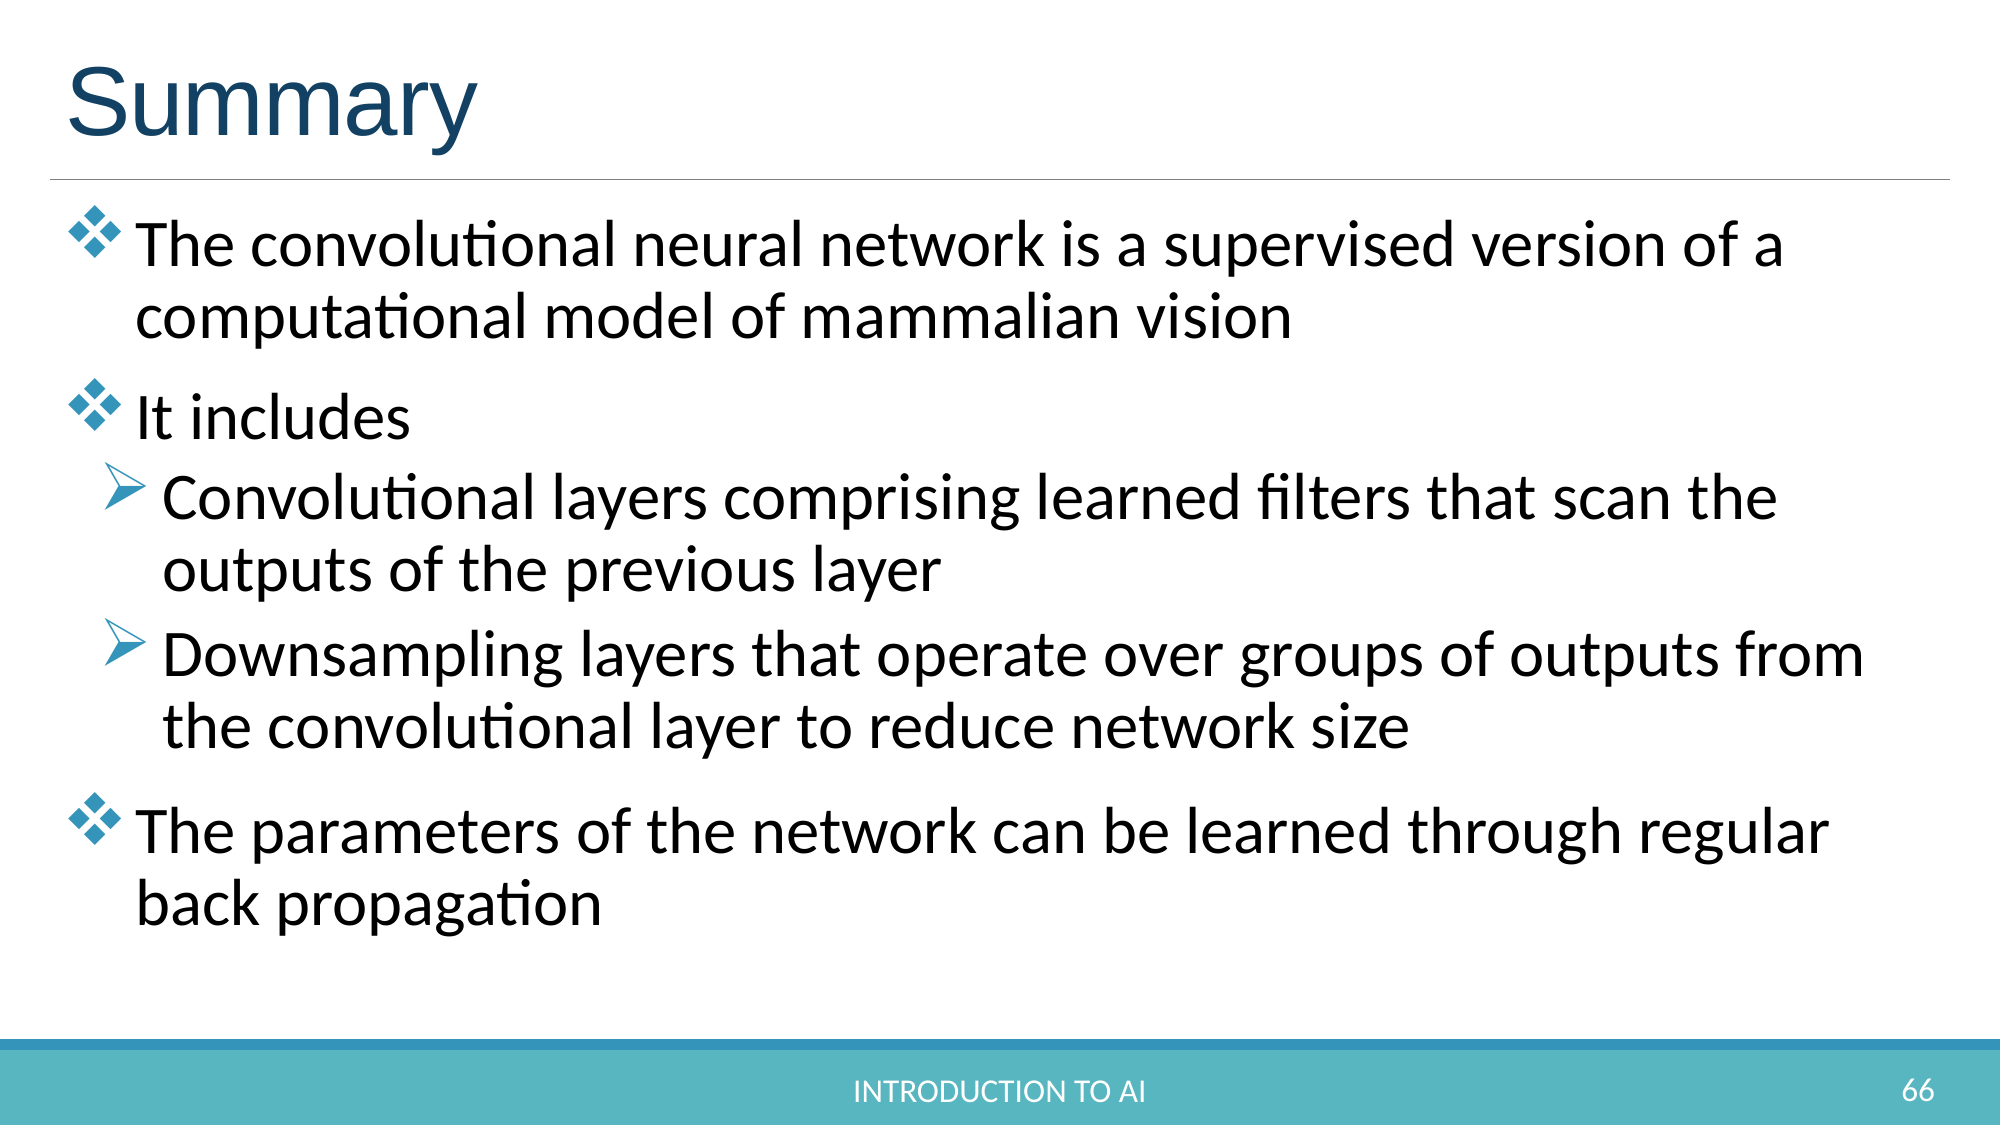

# Summary
The convolutional neural network is a supervised version of a computational model of mammalian vision
It includes
Convolutional layers comprising learned filters that scan the outputs of the previous layer
Downsampling layers that operate over groups of outputs from the convolutional layer to reduce network size
The parameters of the network can be learned through regular back propagation

66
Introduction to AI